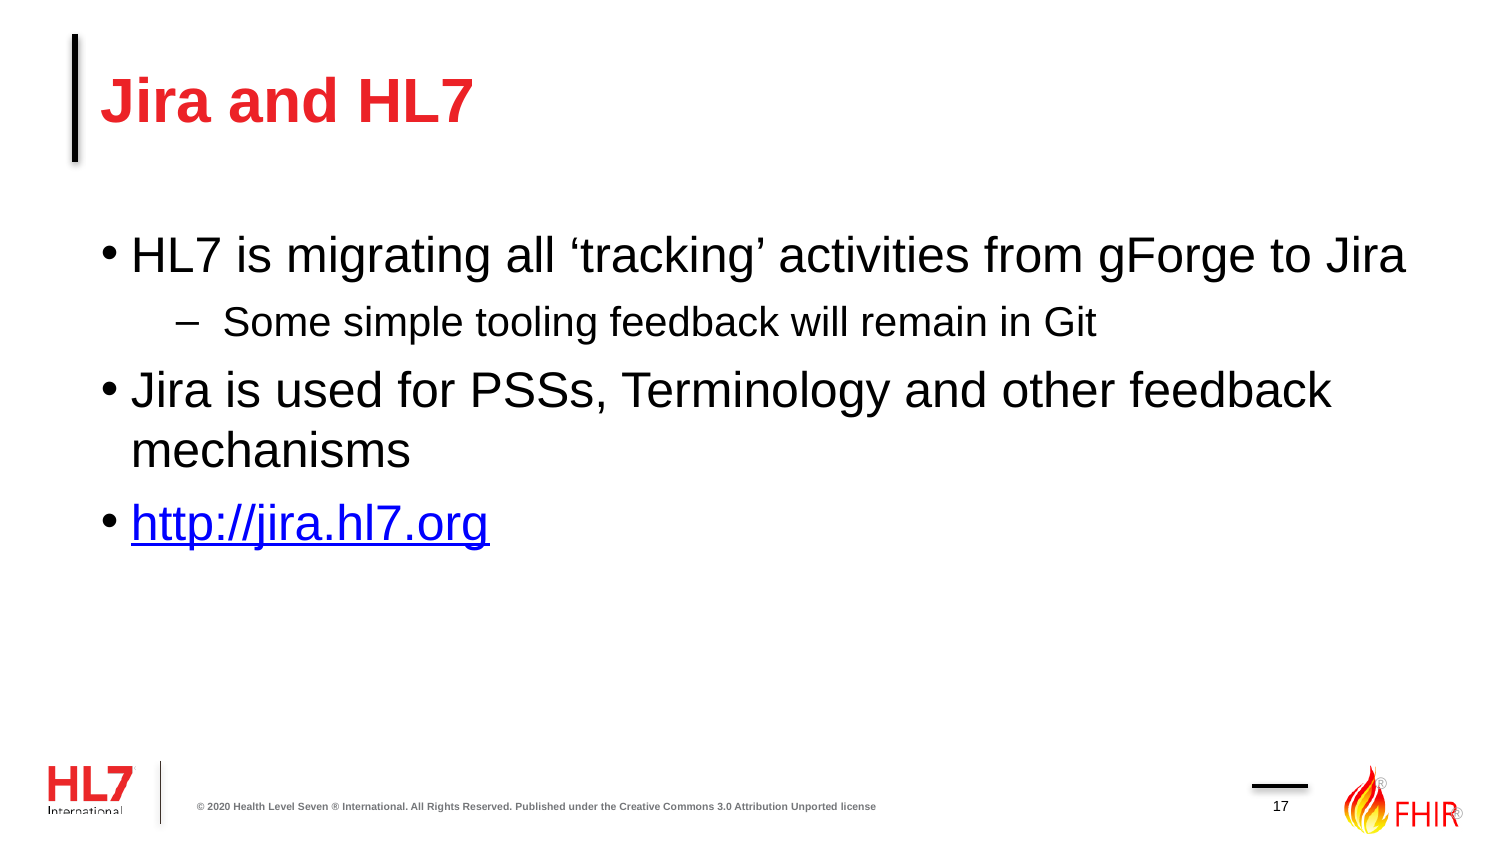

# Jira and HL7
HL7 is migrating all ‘tracking’ activities from gForge to Jira
Some simple tooling feedback will remain in Git
Jira is used for PSSs, Terminology and other feedback mechanisms
http://jira.hl7.org
17
© 2020 Health Level Seven ® International. All Rights Reserved. Published under the Creative Commons 3.0 Attribution Unported license